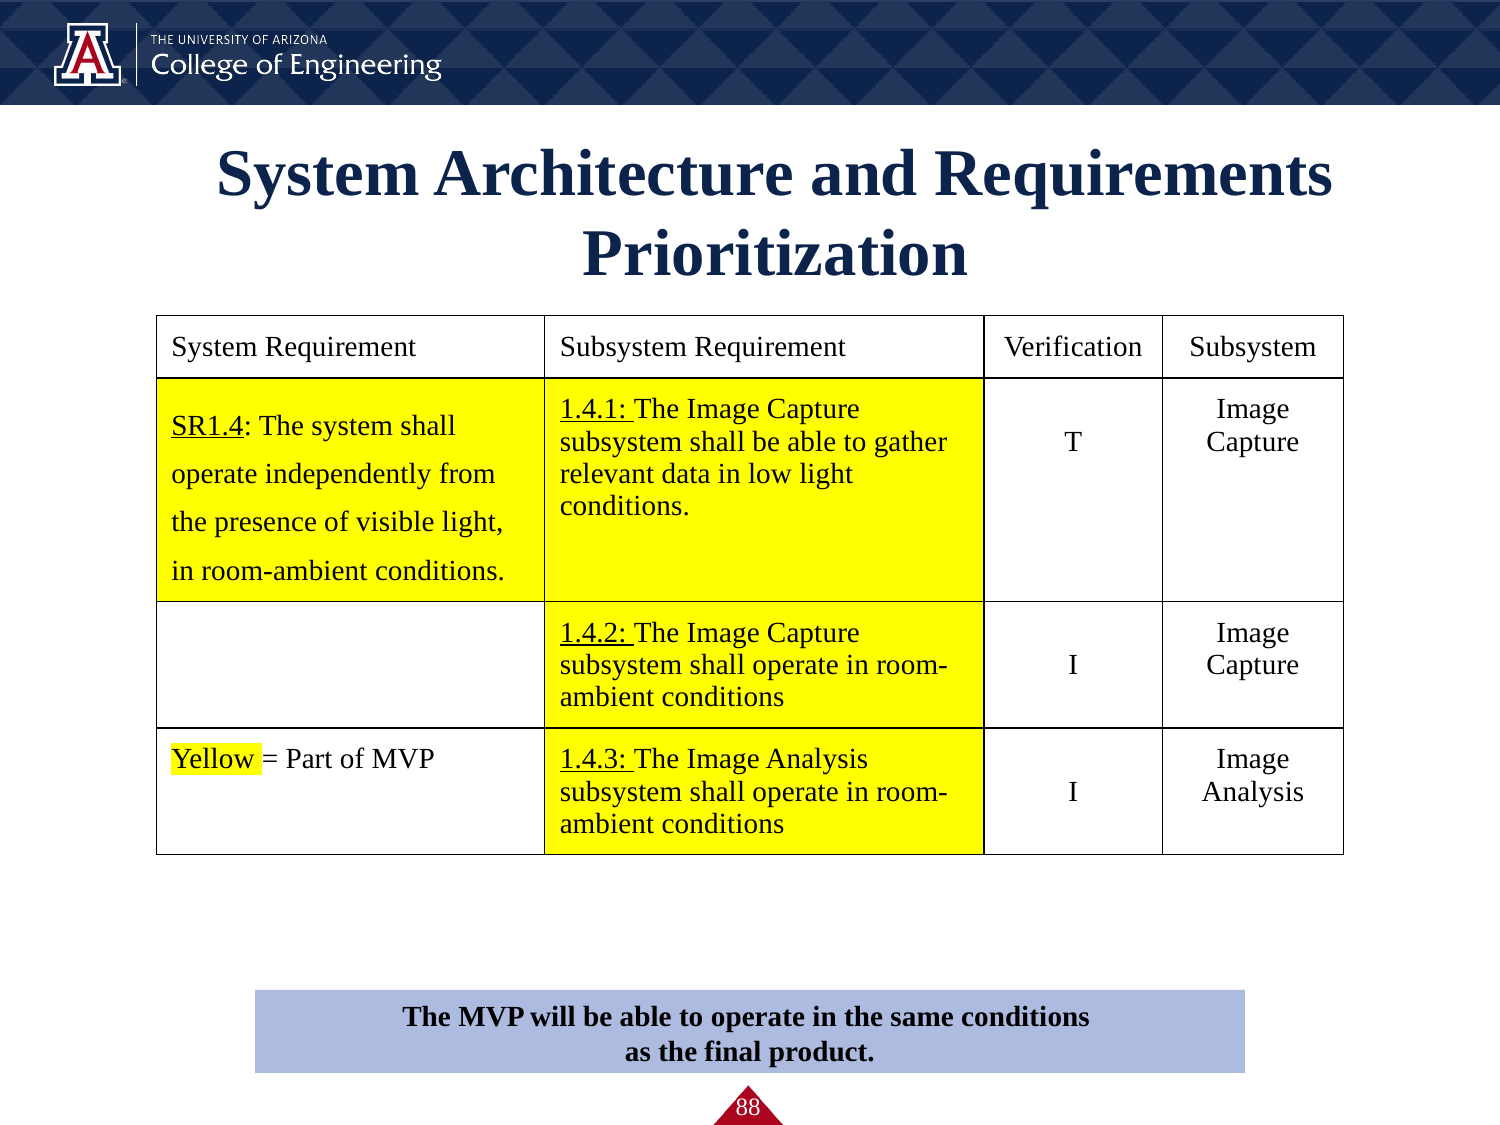

# System Architecture and Requirements Prioritization
| System Requirement | Subsystem Requirement | Verification | Subsystem |
| --- | --- | --- | --- |
| SR1.4: The system shall operate independently from the presence of visible light, in room-ambient conditions. | 1.4.1: The Image Capture subsystem shall be able to gather relevant data in low light conditions. | T | Image Capture |
|  | 1.4.2: The Image Capture subsystem shall operate in room-ambient conditions | I | Image Capture |
| Yellow = Part of MVP | 1.4.3: The Image Analysis subsystem shall operate in room-ambient conditions | I | Image Analysis |
The MVP will be able to operate in the same conditions
as the final product.
88